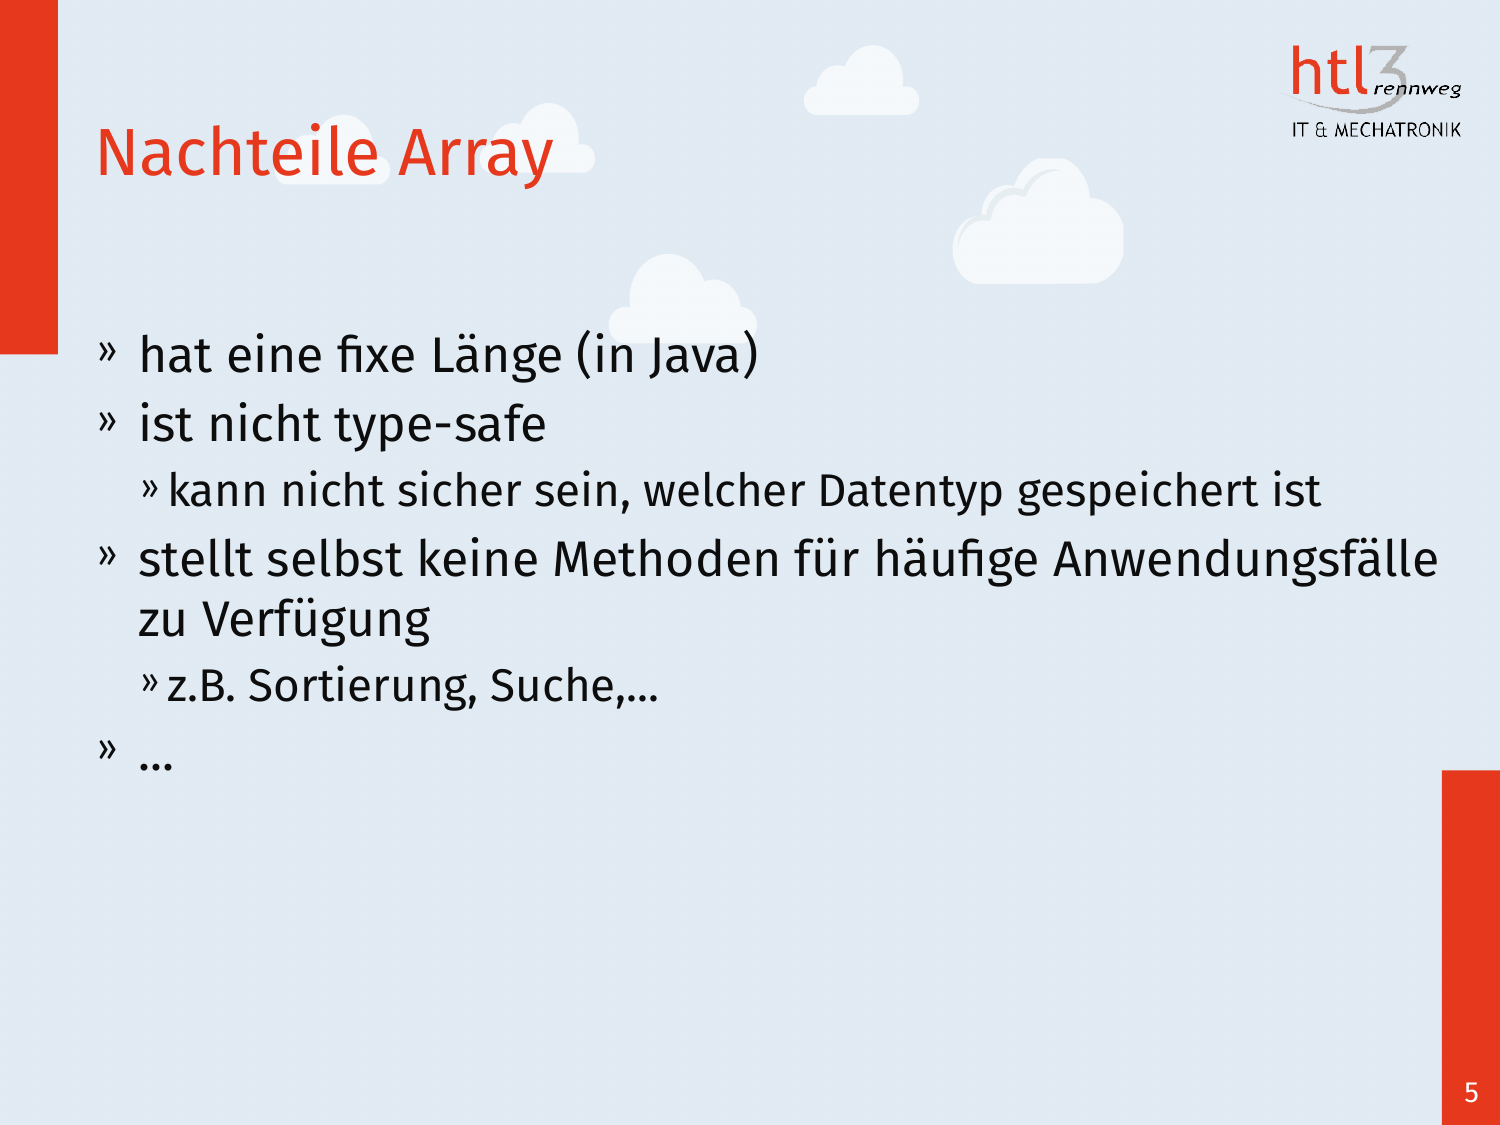

# Nachteile Array
hat eine fixe Länge (in Java)
ist nicht type-safe
kann nicht sicher sein, welcher Datentyp gespeichert ist
stellt selbst keine Methoden für häufige Anwendungsfälle zu Verfügung
z.B. Sortierung, Suche,...
...